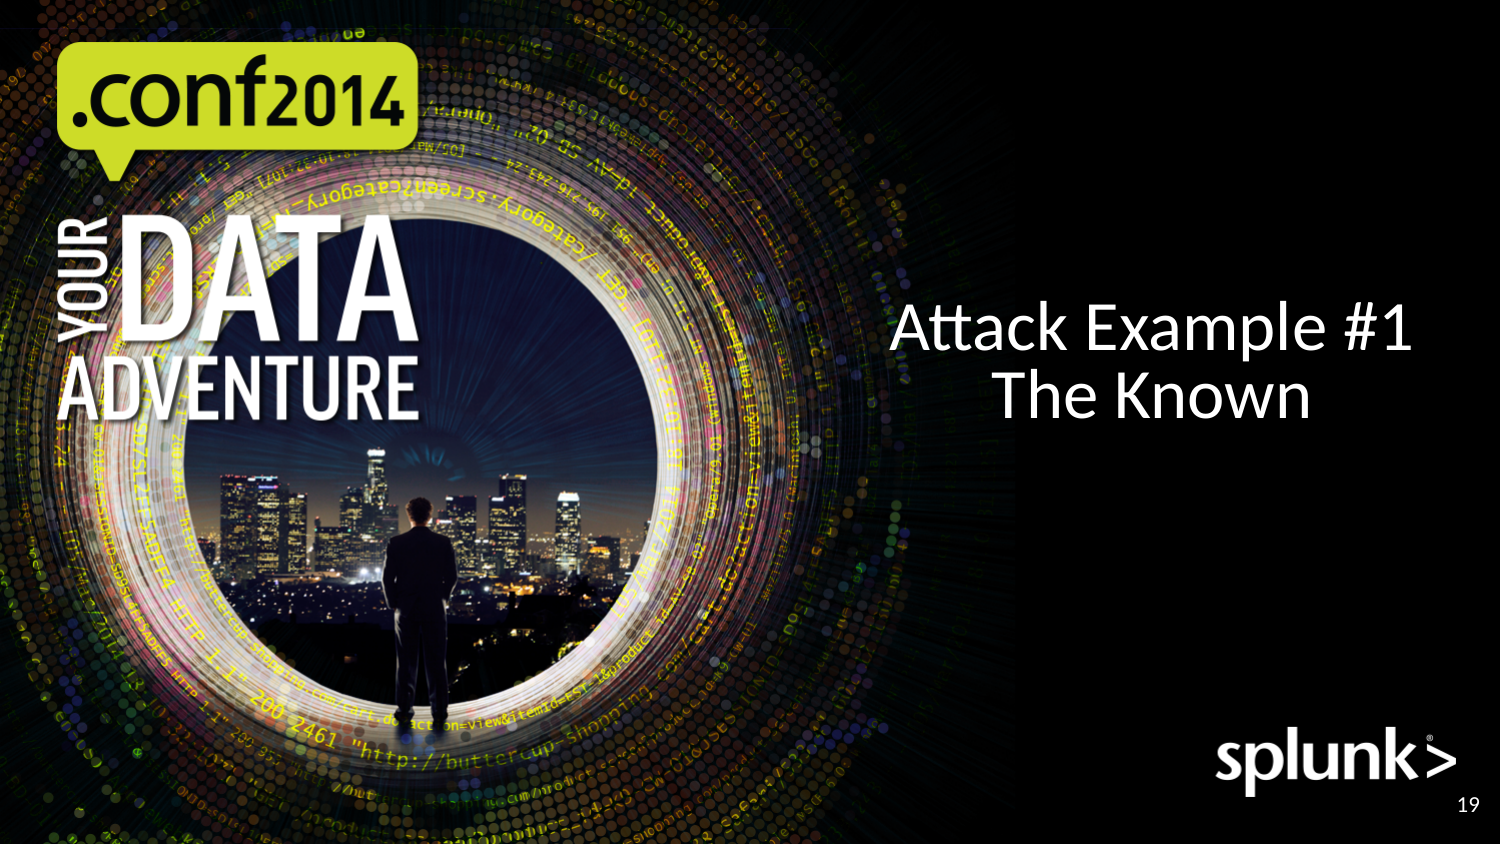

# Attack Example #1 The Known
19